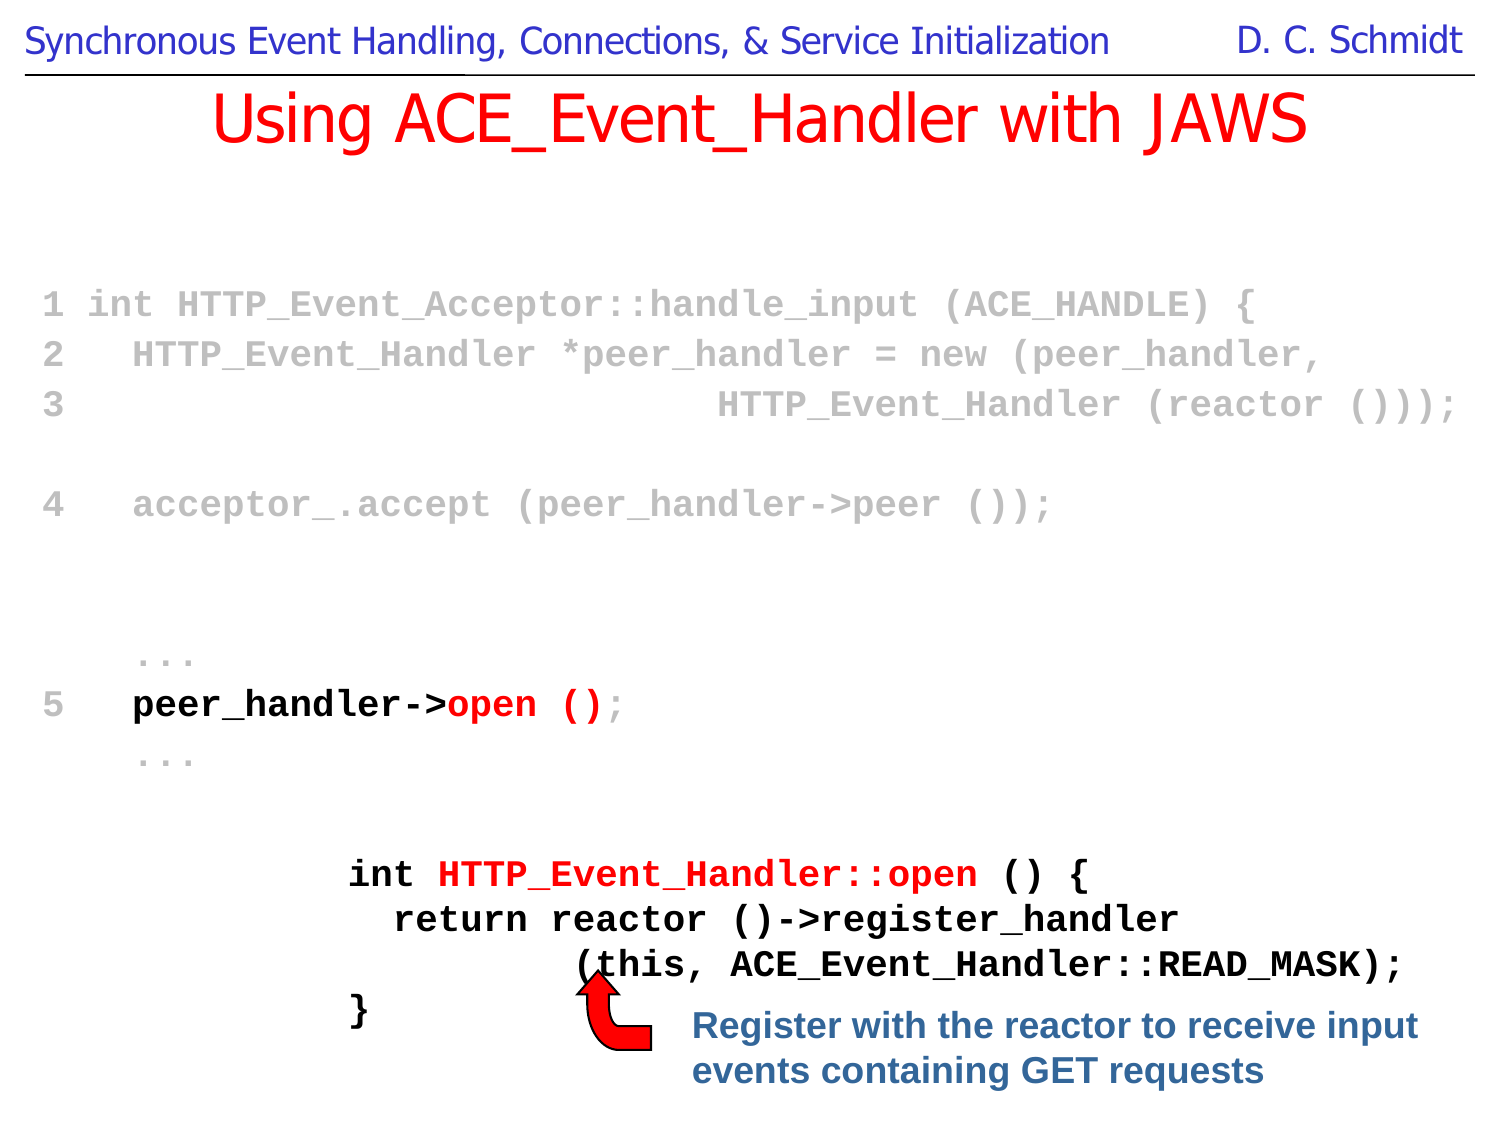

# Using ACE_Event_Handler with JAWS
 1 int HTTP_Event_Acceptor::handle_input (ACE_HANDLE) {
 2   HTTP_Event_Handler *peer_handler = new (peer_handler,
 3                             HTTP_Event_Handler (reactor ()));

 4   acceptor_.accept (peer_handler->peer ());

     ...
 5   peer_handler->open ();
     ...
 int HTTP_Event_Handler::open () {
   return reactor ()->register_handler
           (this, ACE_Event_Handler::READ_MASK);
 }

Register with the reactor to receive input events containing GET requests